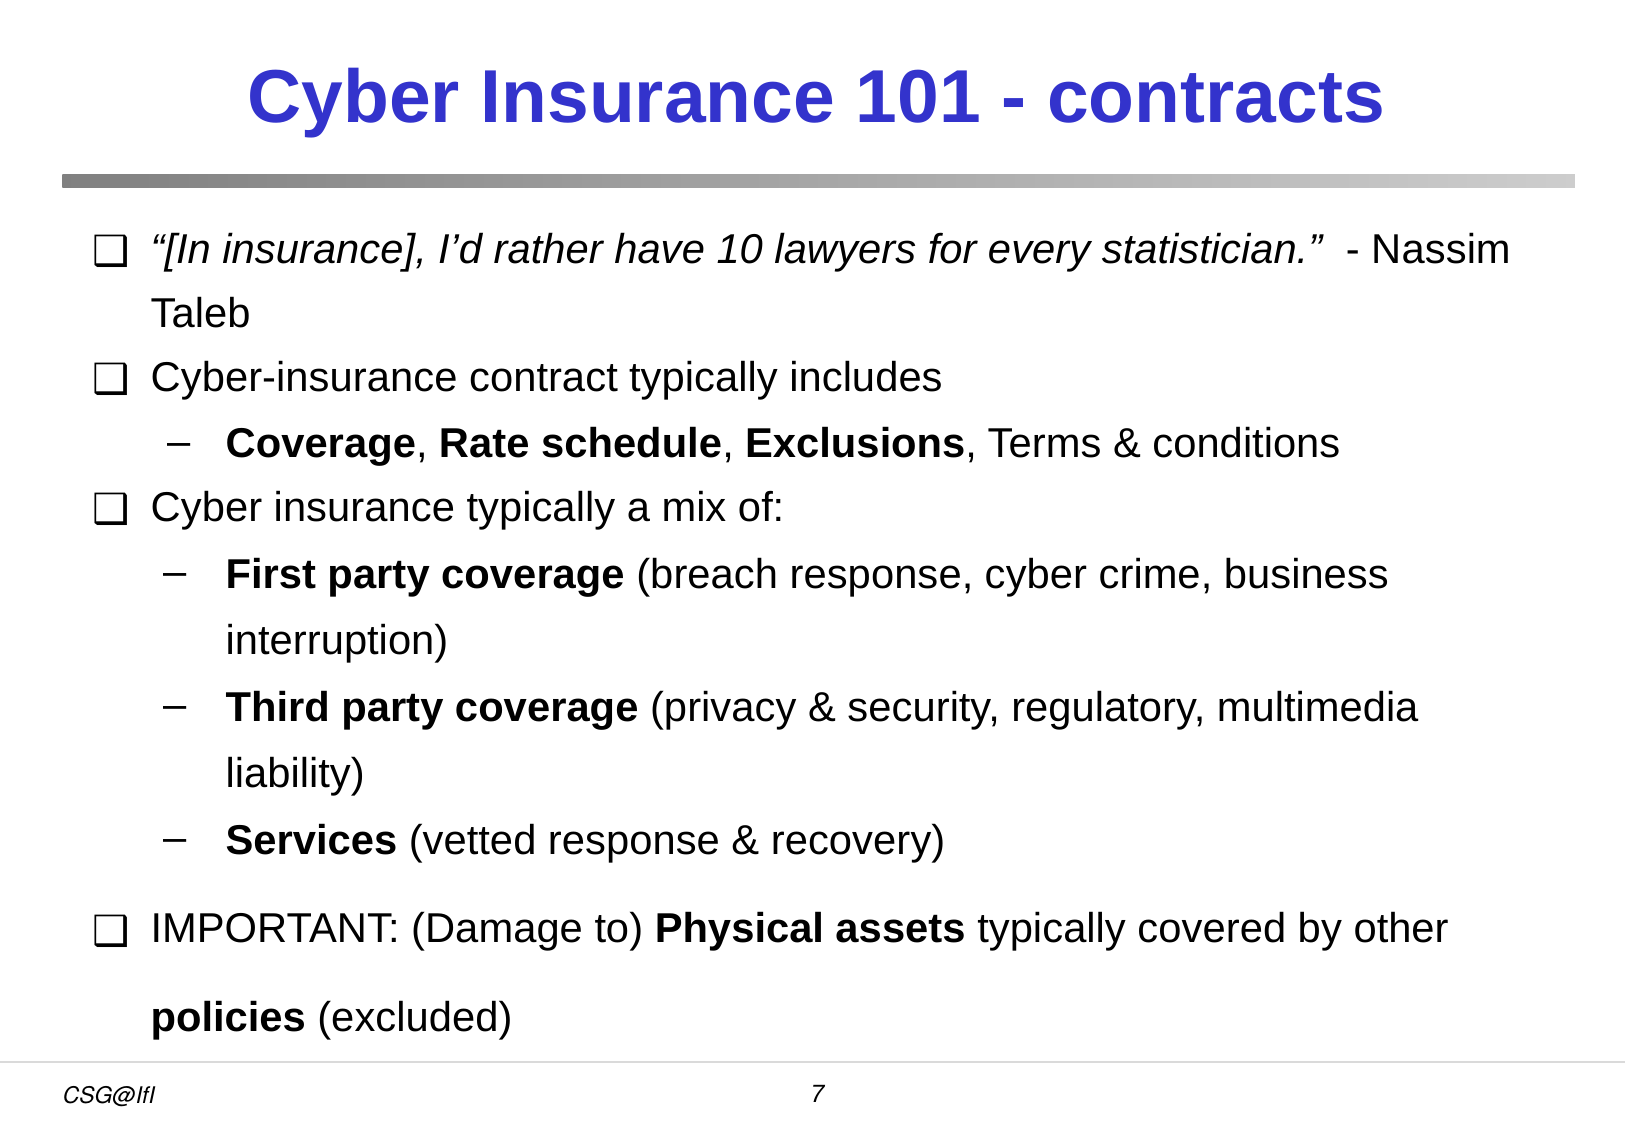

Cyber Insurance 101 - contracts
“[In insurance], I’d rather have 10 lawyers for every statistician.”  - Nassim Taleb
Cyber-insurance contract typically includes
Coverage, Rate schedule, Exclusions, Terms & conditions
Cyber insurance typically a mix of:
First party coverage (breach response, cyber crime, business interruption)
Third party coverage (privacy & security, regulatory, multimedia liability)
Services (vetted response & recovery)
IMPORTANT: (Damage to) Physical assets typically covered by other policies (excluded)

7